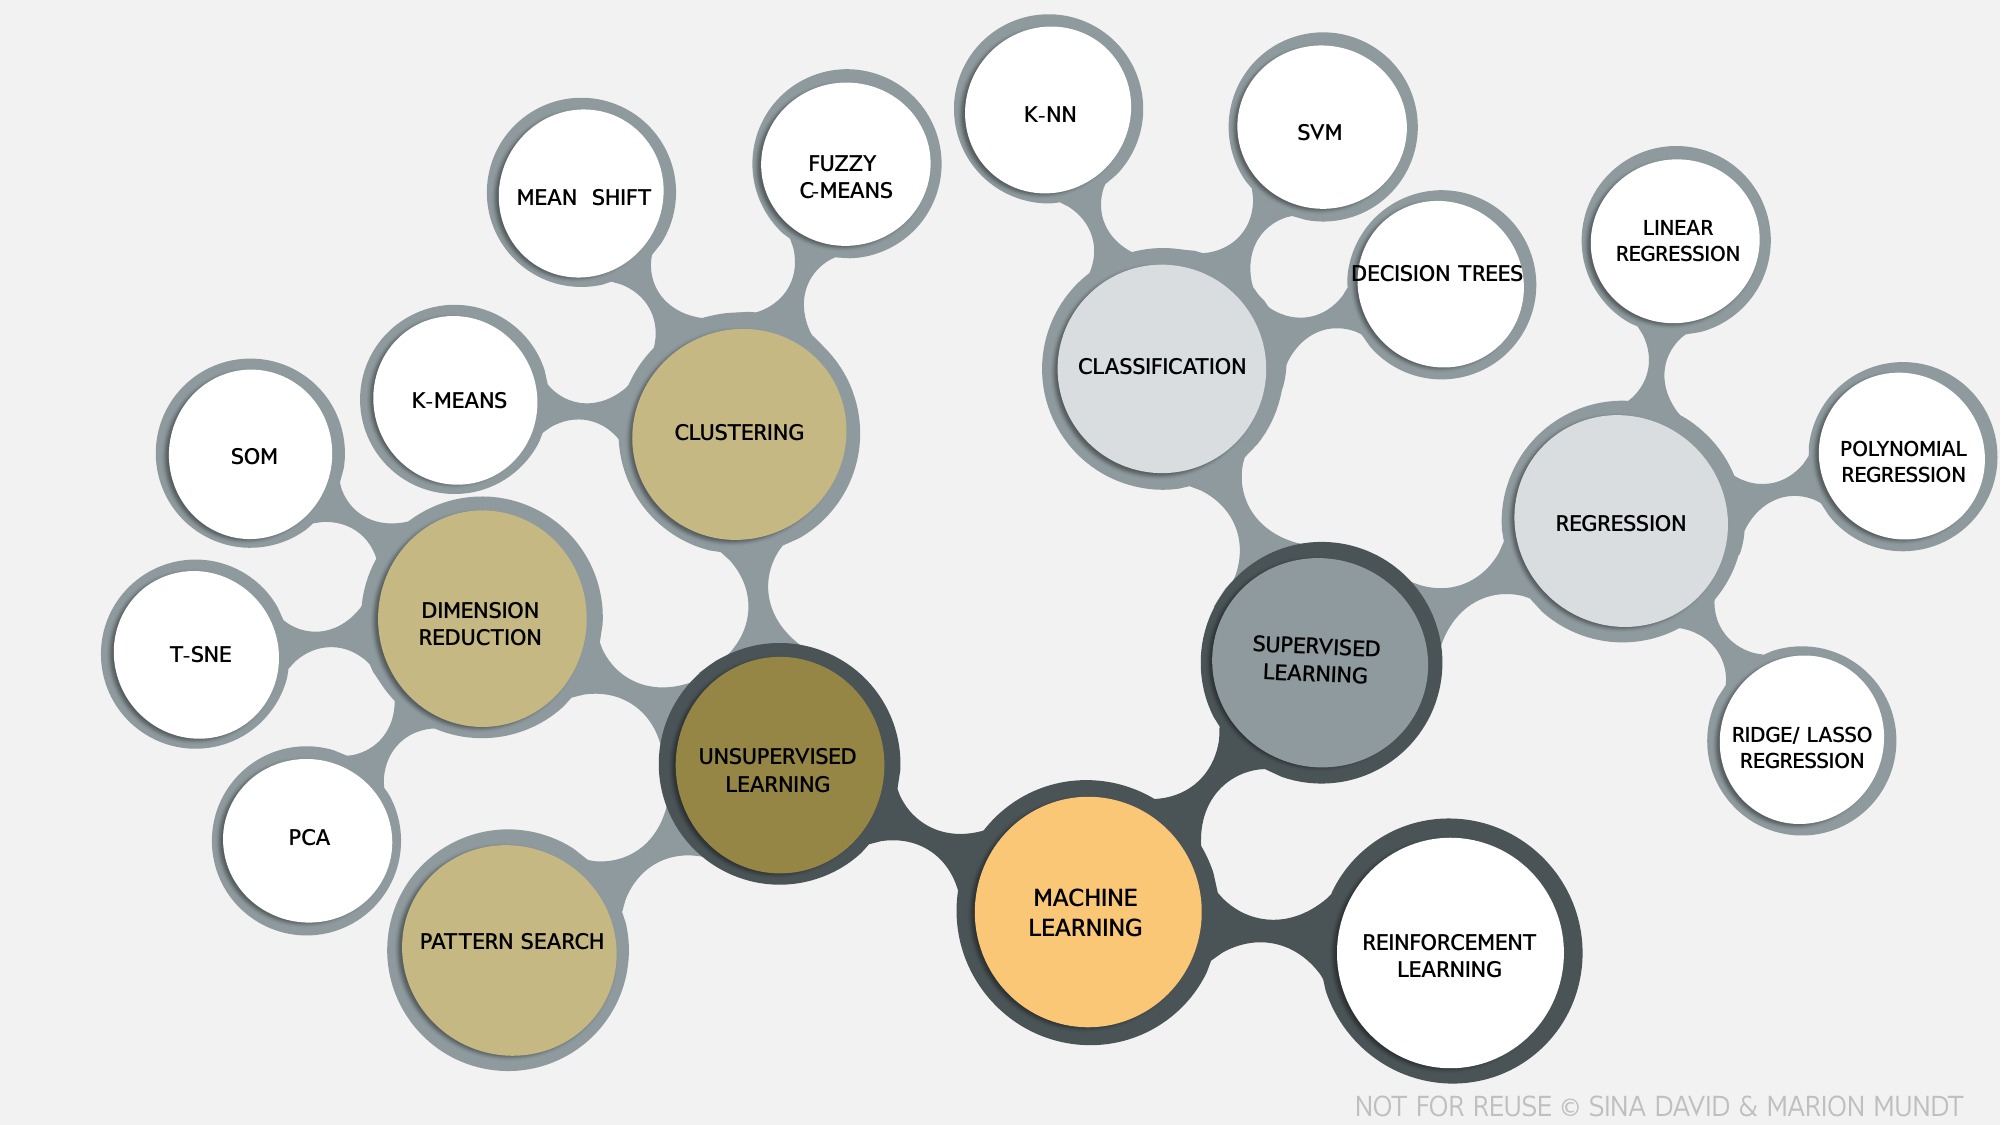

K-NN

SVM

Decision Trees

Fuzzy
c-Means

Mean  shift

K-means

Linear regression

Polynomial regression

Ridge/ Lasso Regression

Classification
Regression

Clustering

Dimension Reduction

Pattern Search

SOM

t-SNE

PCA

supervised Learning

Unsupervised Learning

Reinforcement Learning
Machine Learning